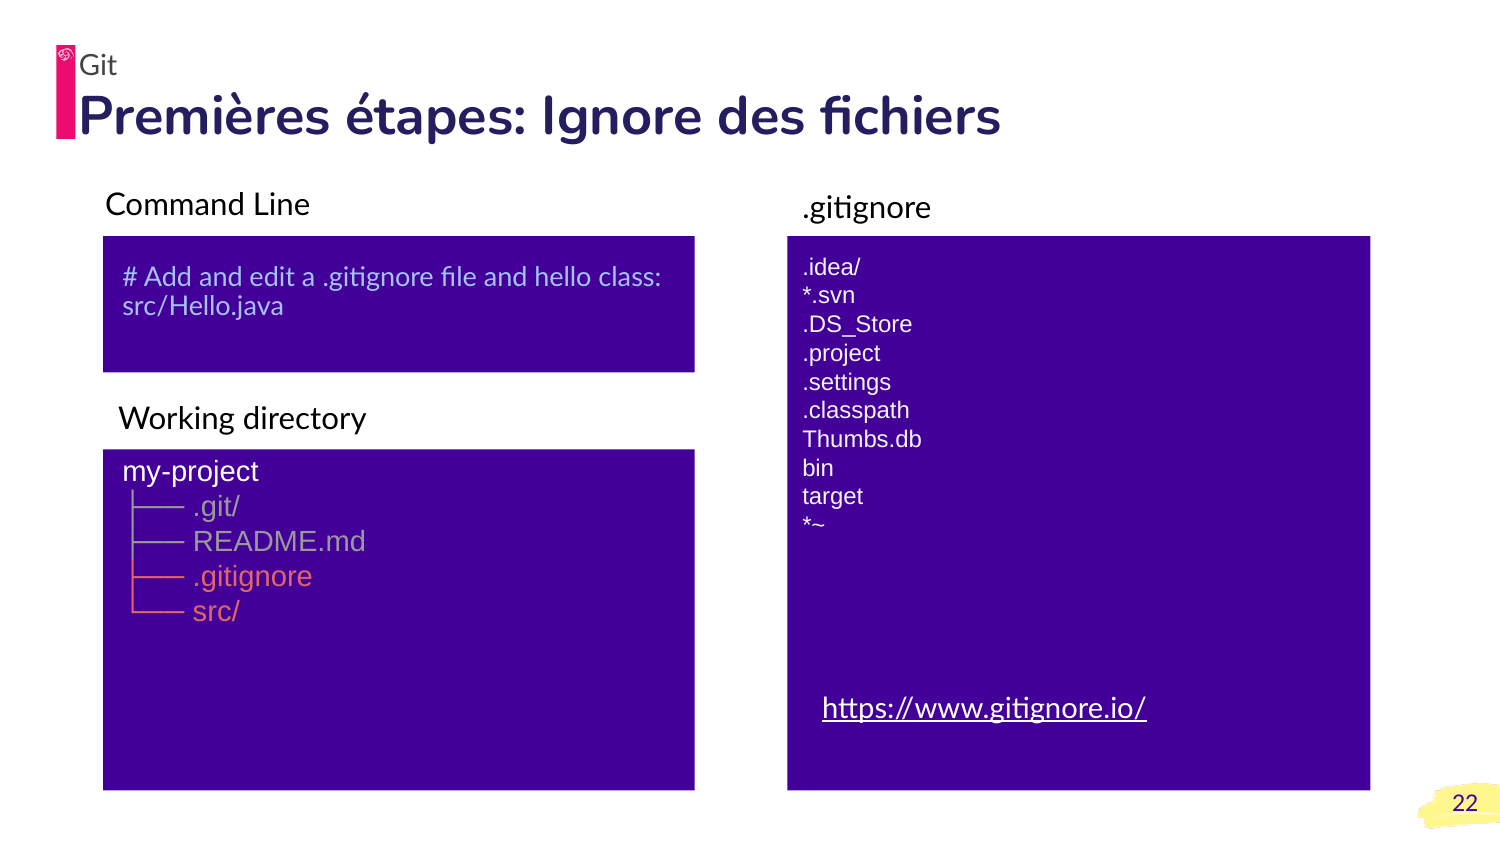

Git
# Premières étapes: Ignore des fichiers

Command Line
.gitignore

.idea/
*.svn
.DS_Store
.project
.settings
.classpath
Thumbs.db
bin
target
*~

# Add and edit a .gitignore file and hello class: src/Hello.java

Working Directory
Working directory
my-project
├── .git/
├── README.md
├── .gitignore
└── src/

 https://www.gitignore.io/

22